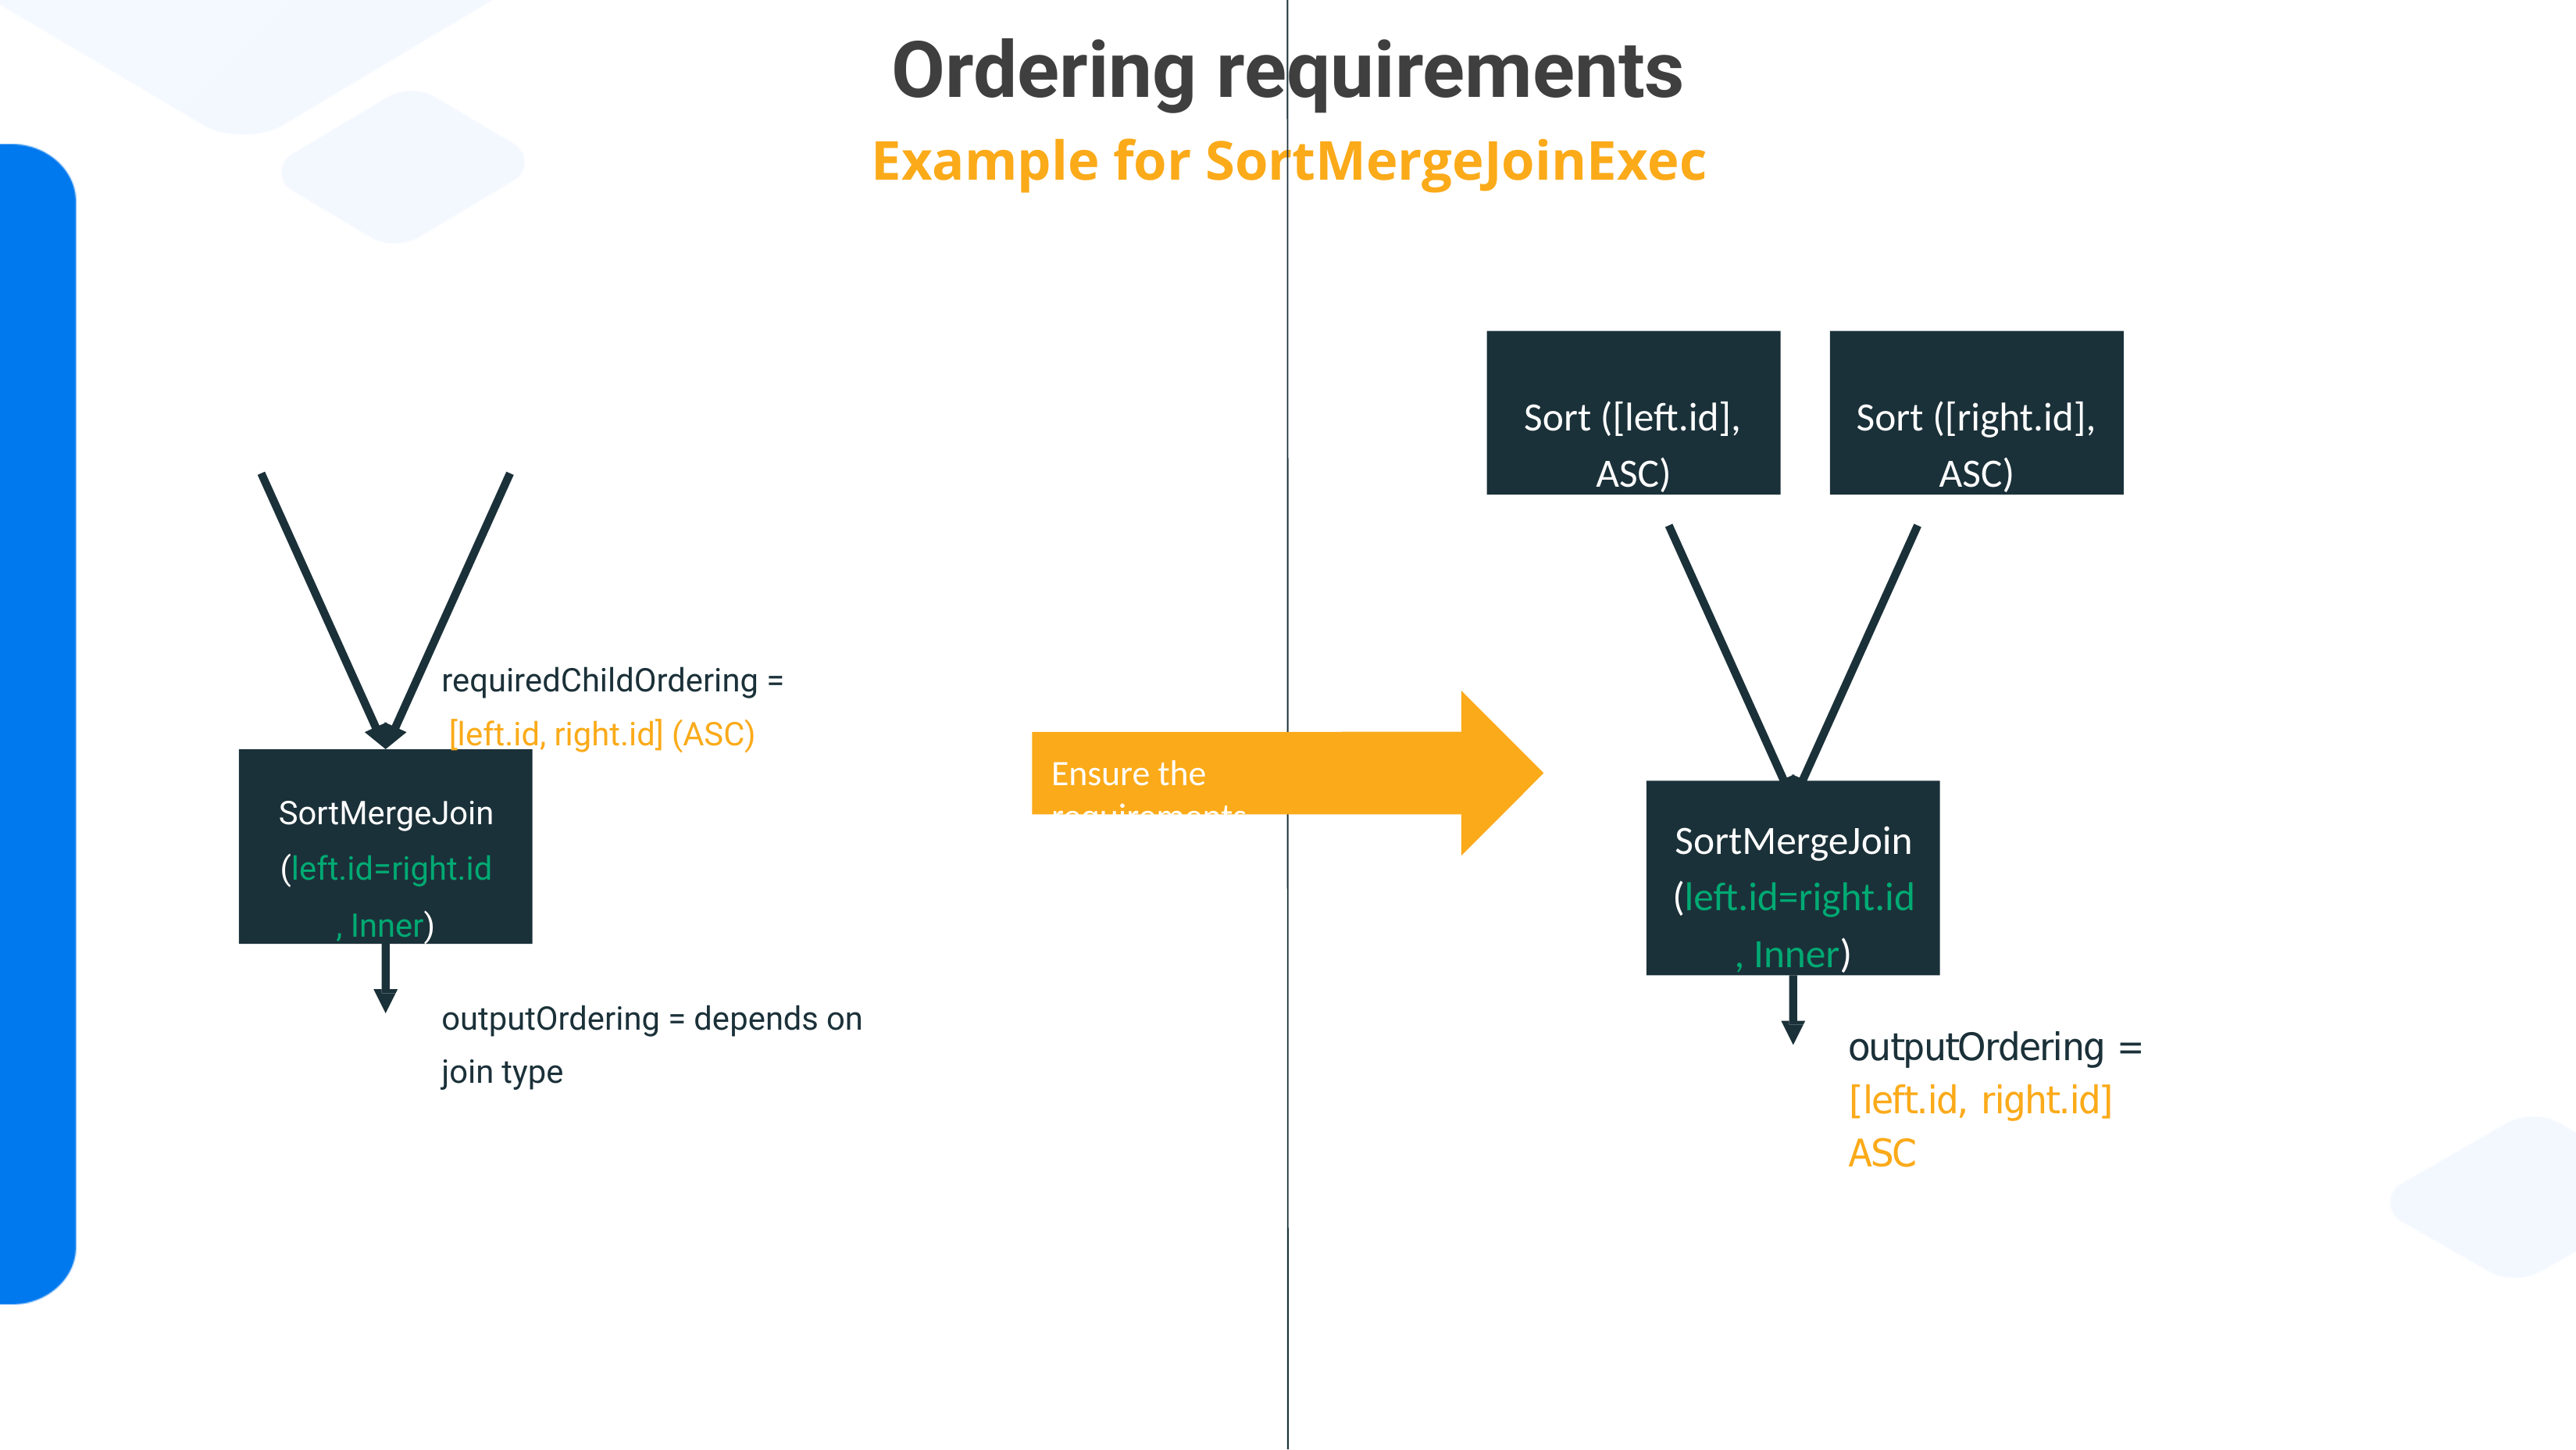

# Ordering requirements
Example for SortMergeJoinExec

Sort ([right.id], ASC)

Sort ([left.id], ASC)

requiredChildOrdering = [left.id, right.id] (ASC)
Ensure the requirements
SortMergeJoin (left.id=right.id
, Inner)

SortMergeJoin (left.id=right.id
, Inner)

outputOrdering = depends on join type
outputOrdering = [left.id, right.id] ASC